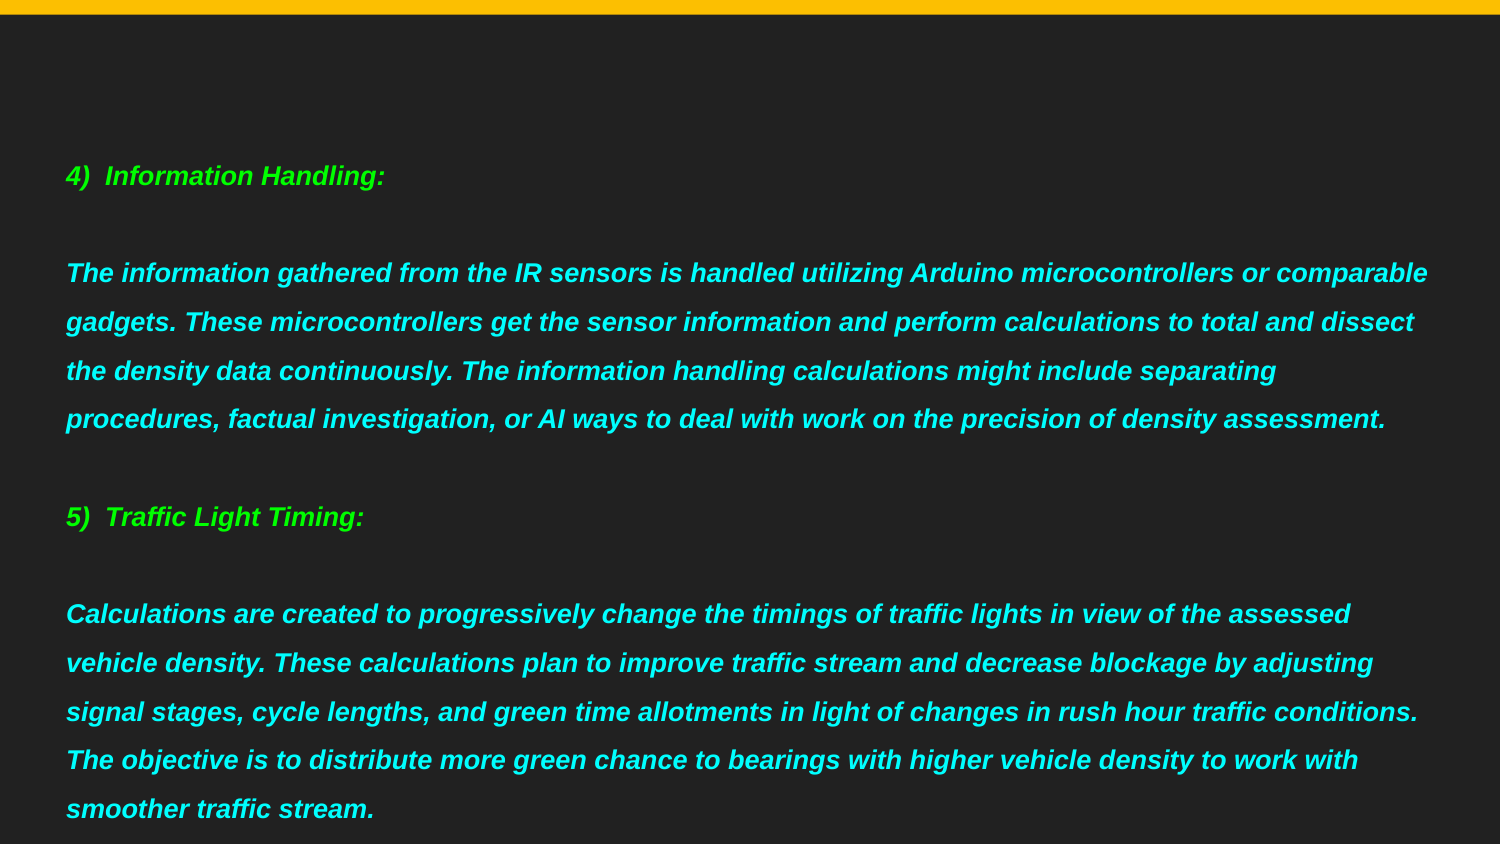

# 4)  Information Handling:

The information gathered from the IR sensors is handled utilizing Arduino microcontrollers or comparable gadgets. These microcontrollers get the sensor information and perform calculations to total and dissect the density data continuously. The information handling calculations might include separating procedures, factual investigation, or AI ways to deal with work on the precision of density assessment.

5)  Traffic Light Timing:

Calculations are created to progressively change the timings of traffic lights in view of the assessed vehicle density. These calculations plan to improve traffic stream and decrease blockage by adjusting signal stages, cycle lengths, and green time allotments in light of changes in rush hour traffic conditions. The objective is to distribute more green chance to bearings with higher vehicle density to work with smoother traffic stream.